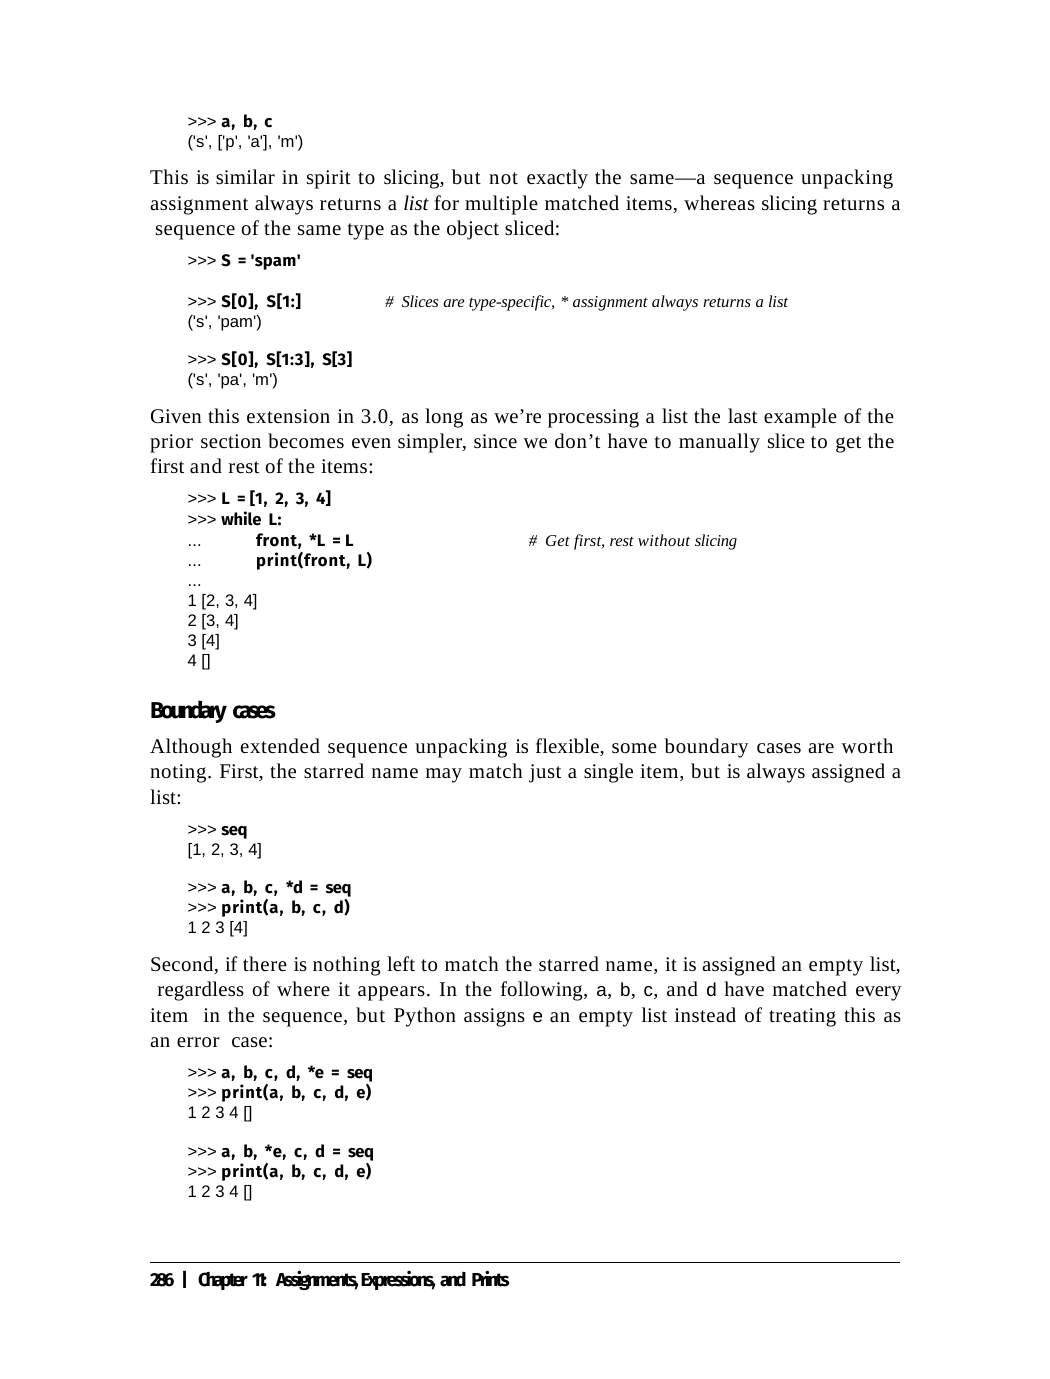

>>> a, b, c
('s', ['p', 'a'], 'm')
This is similar in spirit to slicing, but not exactly the same—a sequence unpacking  assignment always returns a list for multiple matched items, whereas slicing returns a  sequence of the same type as the object sliced:
>>> S = 'spam'

>>> S[0], S[1:]	# Slices are type-specific, * assignment always returns a list
('s', 'pam')

>>> S[0], S[1:3], S[3]
('s', 'pa', 'm')
Given this extension in 3.0, as long as we’re processing a list the last example of the  prior section becomes even simpler, since we don’t have to manually slice to get the  first and rest of the items:
>>> L = [1, 2, 3, 4]
>>> while L:
...	front, *L = L
...	print(front, L)
...
1 [2, 3, 4]
2 [3, 4]
3 [4]
4 []
# Get first, rest without slicing
Boundary cases
Although extended sequence unpacking is flexible, some boundary cases are worth  noting. First, the starred name may match just a single item, but is always assigned a list:
>>> seq
[1, 2, 3, 4]

>>> a, b, c, *d = seq
>>> print(a, b, c, d)
1 2 3 [4]
Second, if there is nothing left to match the starred name, it is assigned an empty list,  regardless of where it appears. In the following, a, b, c, and d have matched every item  in the sequence, but Python assigns e an empty list instead of treating this as an error  case:
>>> a, b, c, d, *e = seq
>>> print(a, b, c, d, e)
1 2 3 4 []

>>> a, b, *e, c, d = seq
>>> print(a, b, c, d, e)
1 2 3 4 []

286  |  Chapter 11:  Assignments, Expressions, and Prints